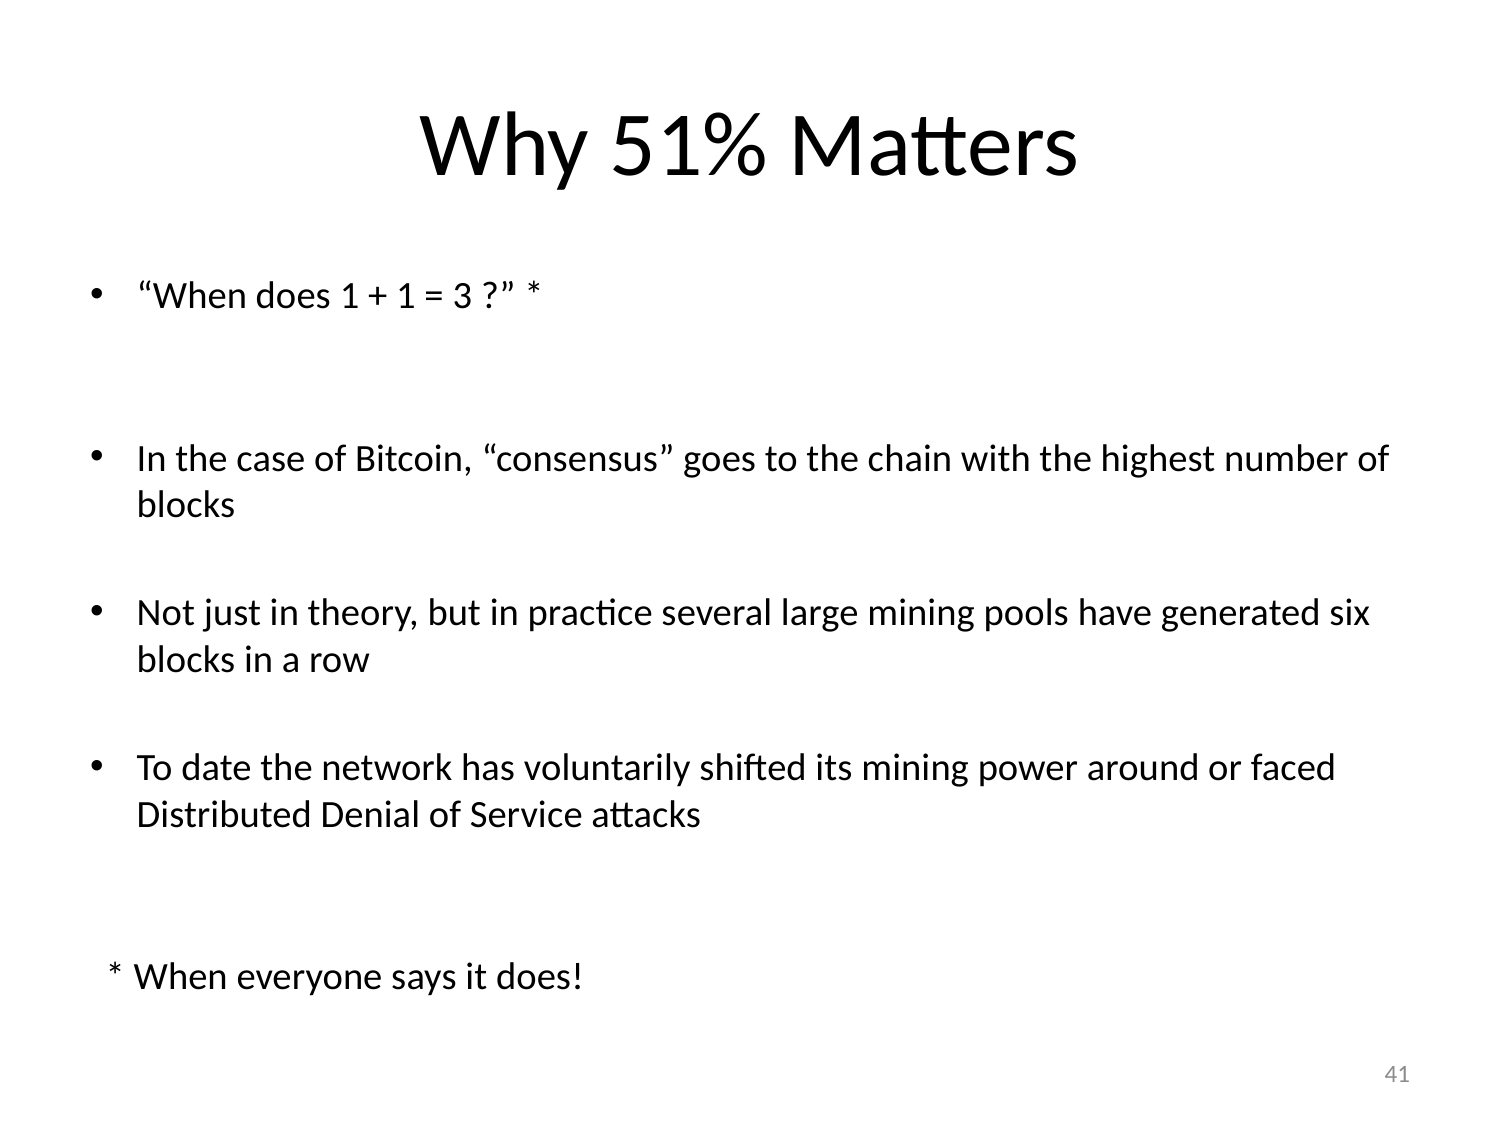

# Why 51% Matters
“When does 1 + 1 = 3 ?” *

In the case of Bitcoin, “consensus” goes to the chain with the highest number of blocks

Not just in theory, but in practice several large mining pools have generated six blocks in a row

To date the network has voluntarily shifted its mining power around or faced Distributed Denial of Service attacks

* When everyone says it does!

41